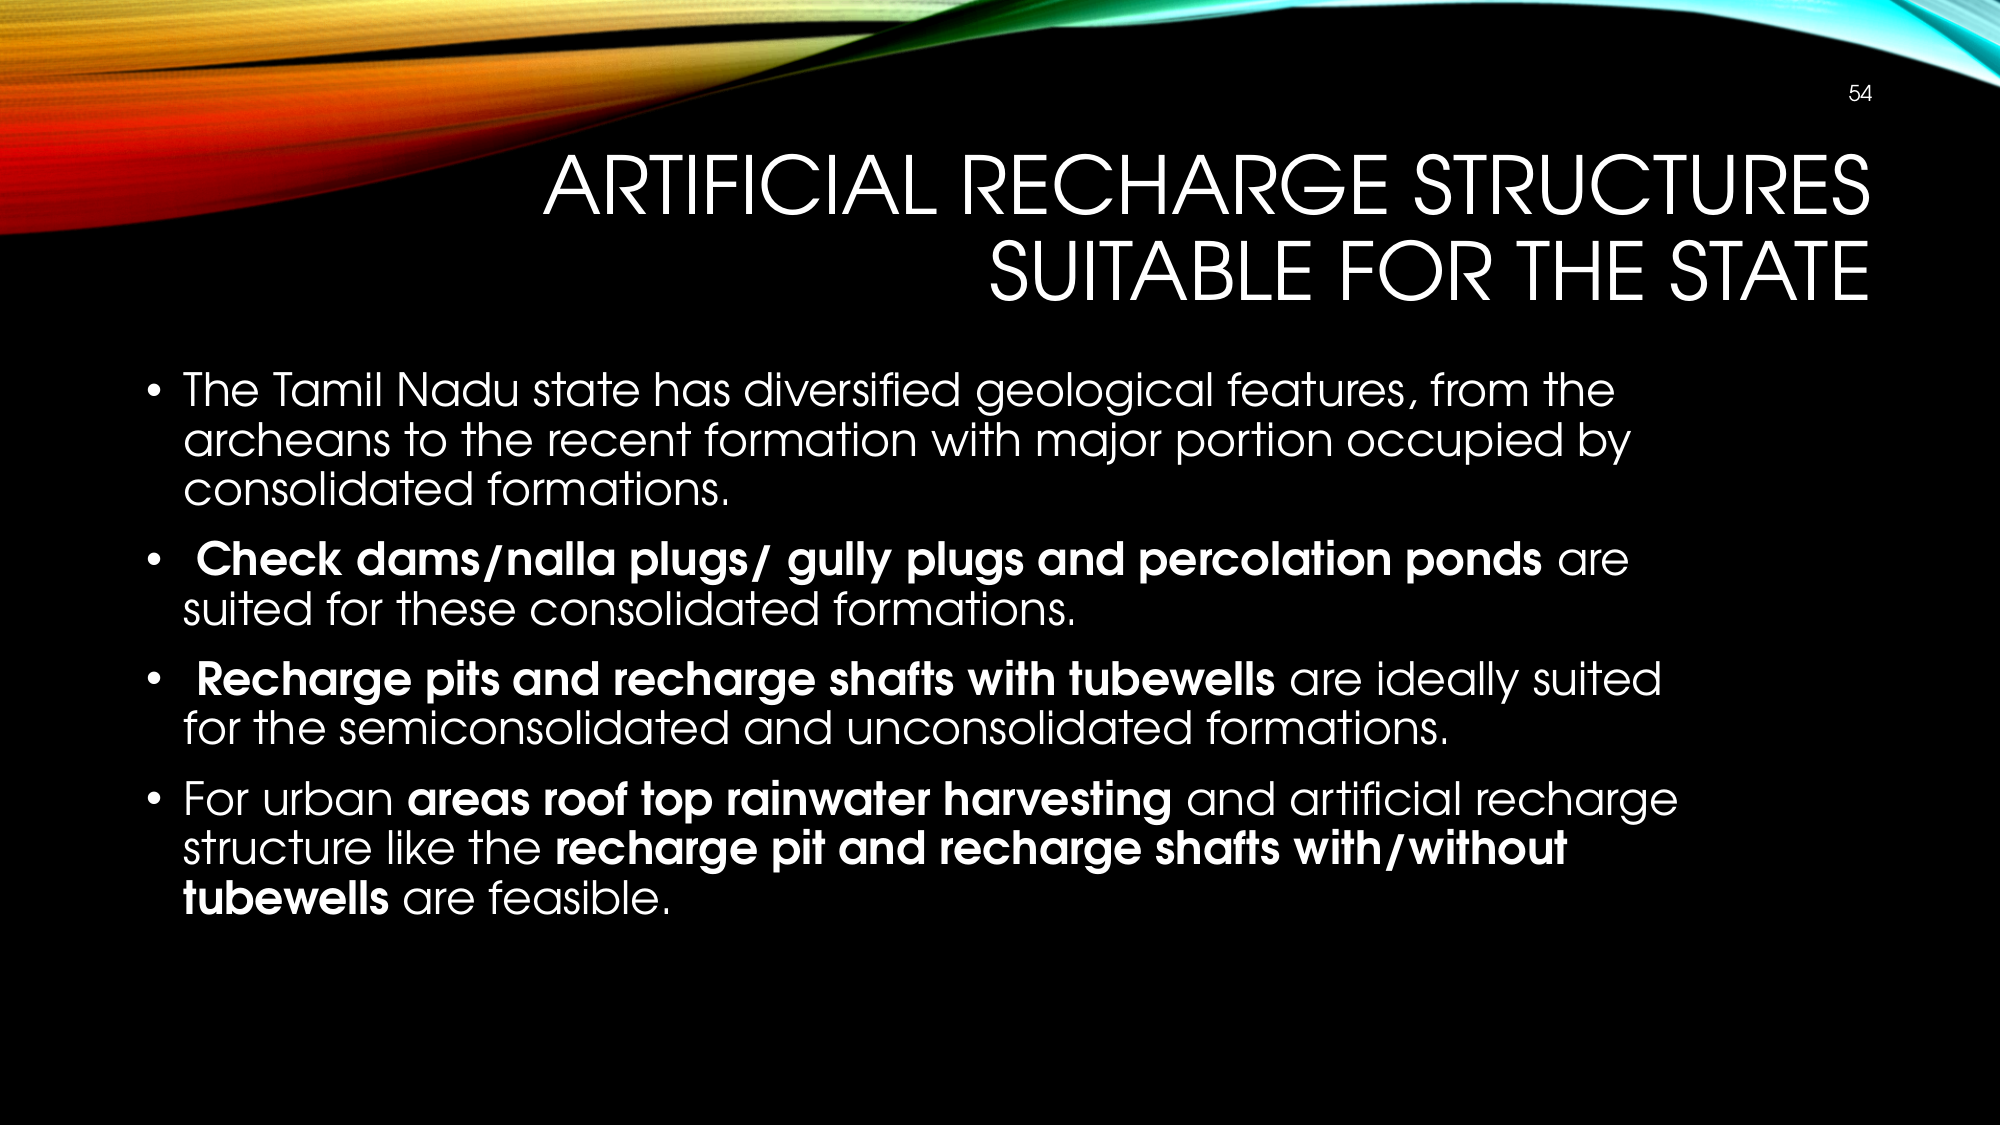

54
# Artificial recharge structures suitable for the state
The Tamil Nadu state has diversified geological features, from the archeans to the recent formation with major portion occupied by consolidated formations.
 Check dams/nalla plugs/ gully plugs and percolation ponds are suited for these consolidated formations.
 Recharge pits and recharge shafts with tubewells are ideally suited for the semiconsolidated and unconsolidated formations.
For urban areas roof top rainwater harvesting and artificial recharge structure like the recharge pit and recharge shafts with/without tubewells are feasible.